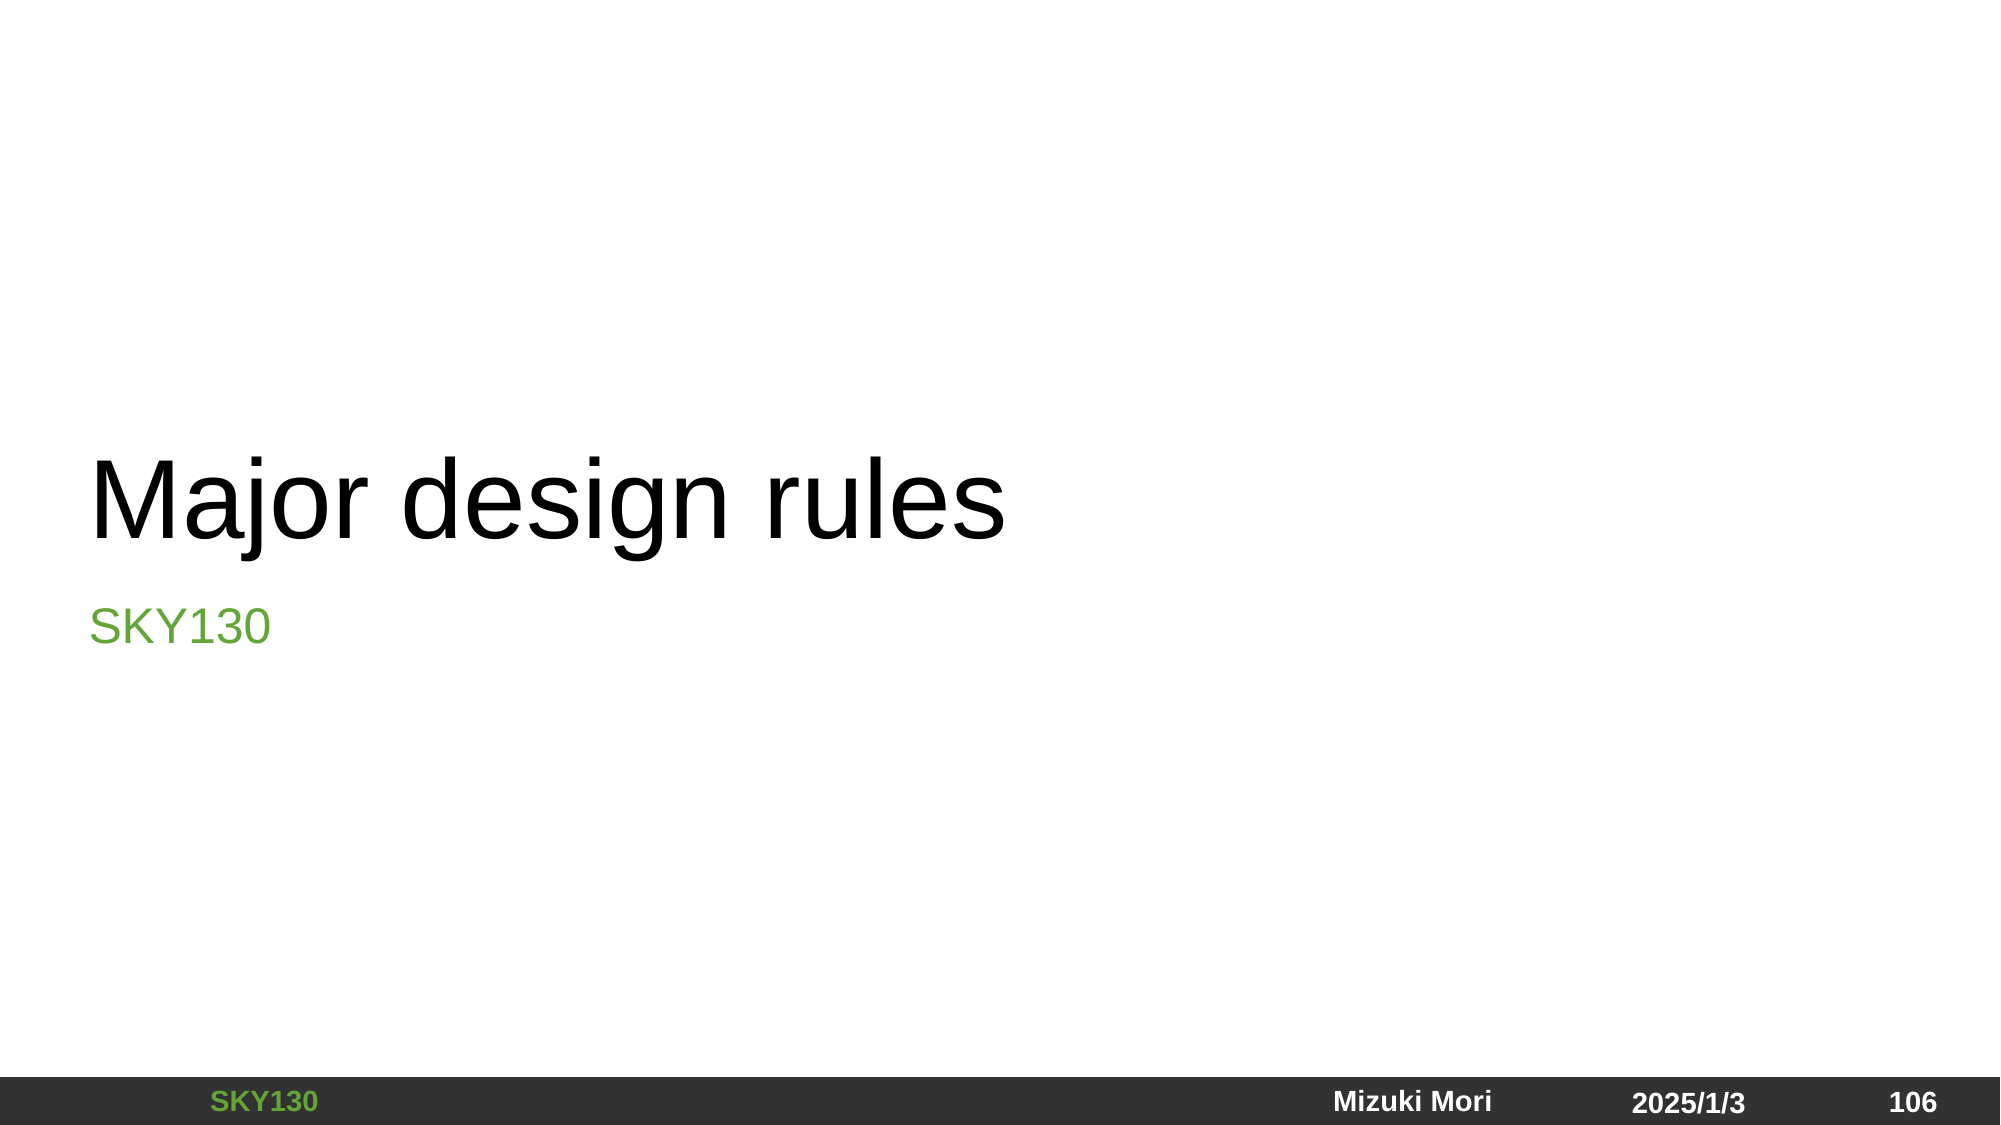

# Major design rules
SKY130
106
2025/1/3